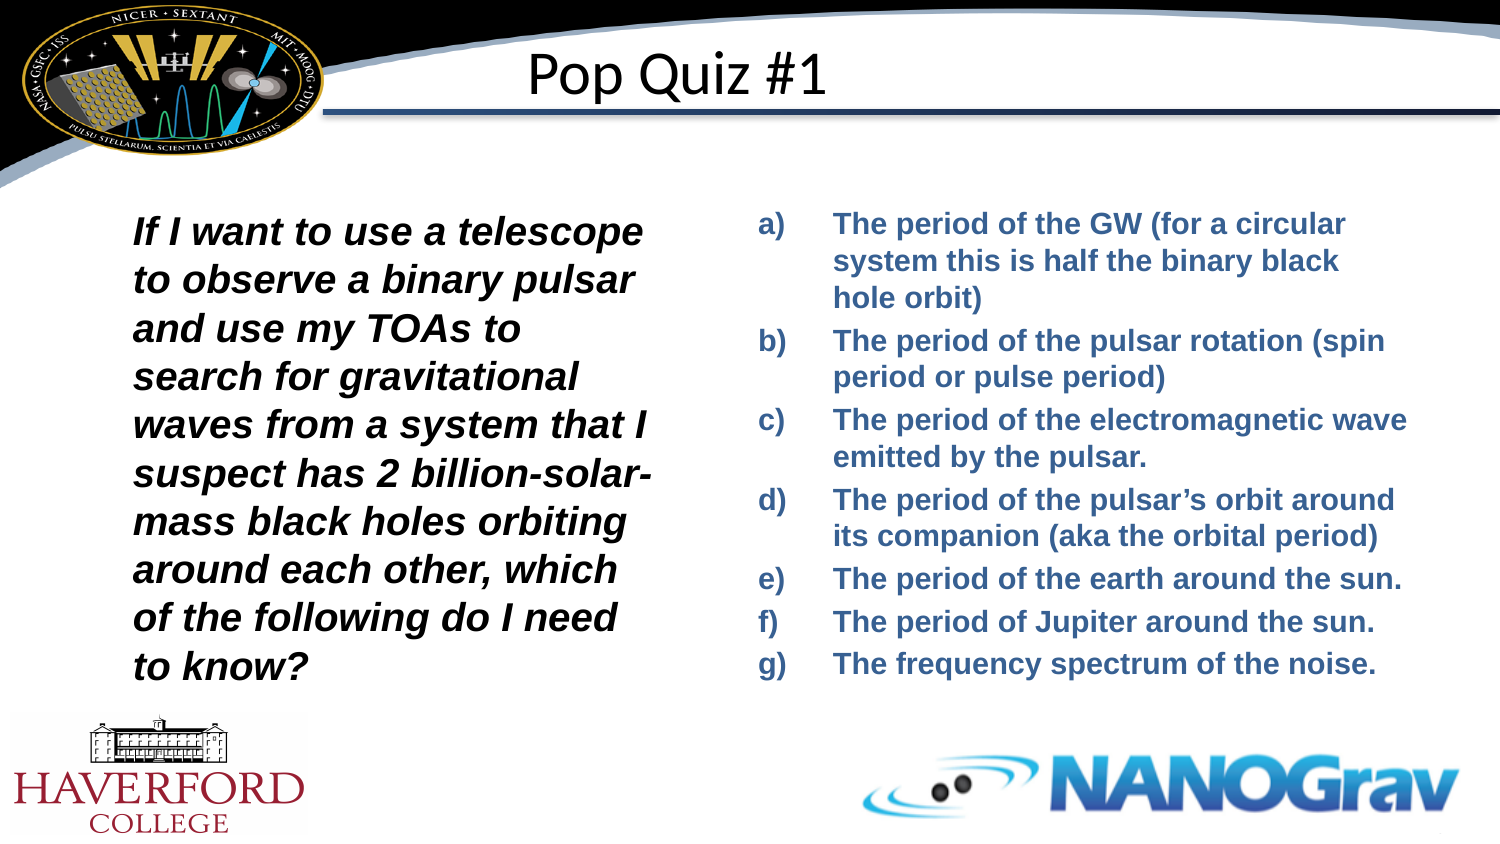

Pop Quiz #1
# If I want to use a telescope to observe a binary pulsar and use my TOAs to search for gravitational waves from a system that I suspect has 2 billion-solar-mass black holes orbiting around each other, which of the following do I need to know?
The period of the GW (for a circular system this is half the binary black hole orbit)
The period of the pulsar rotation (spin period or pulse period)
The period of the electromagnetic wave emitted by the pulsar.
The period of the pulsar’s orbit around its companion (aka the orbital period)
The period of the earth around the sun.
The period of Jupiter around the sun.
The frequency spectrum of the noise.